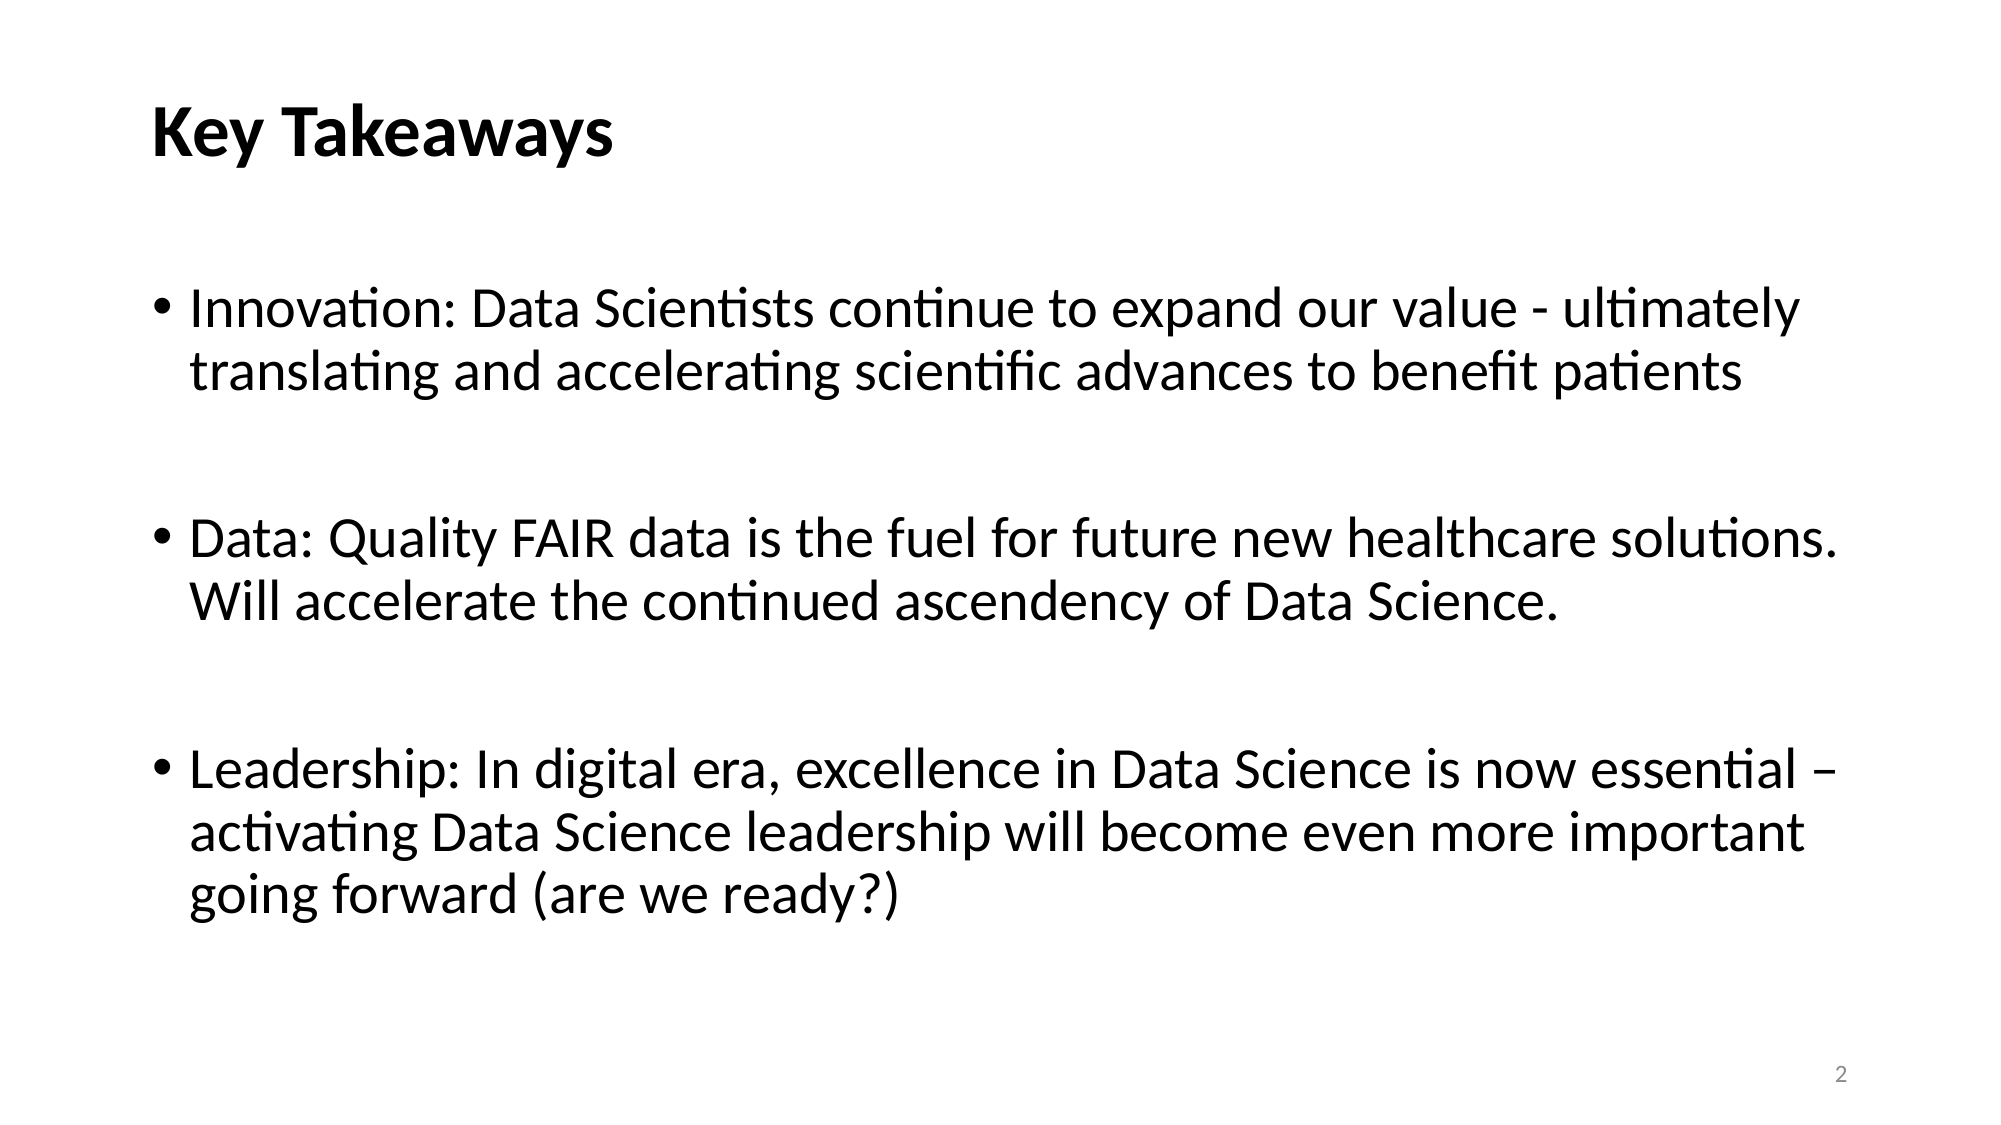

# Key Takeaways
Innovation: Data Scientists continue to expand our value - ultimately translating and accelerating scientific advances to benefit patients

Data: Quality FAIR data is the fuel for future new healthcare solutions. Will accelerate the continued ascendency of Data Science.

Leadership: In digital era, excellence in Data Science is now essential – activating Data Science leadership will become even more important going forward (are we ready?)
2